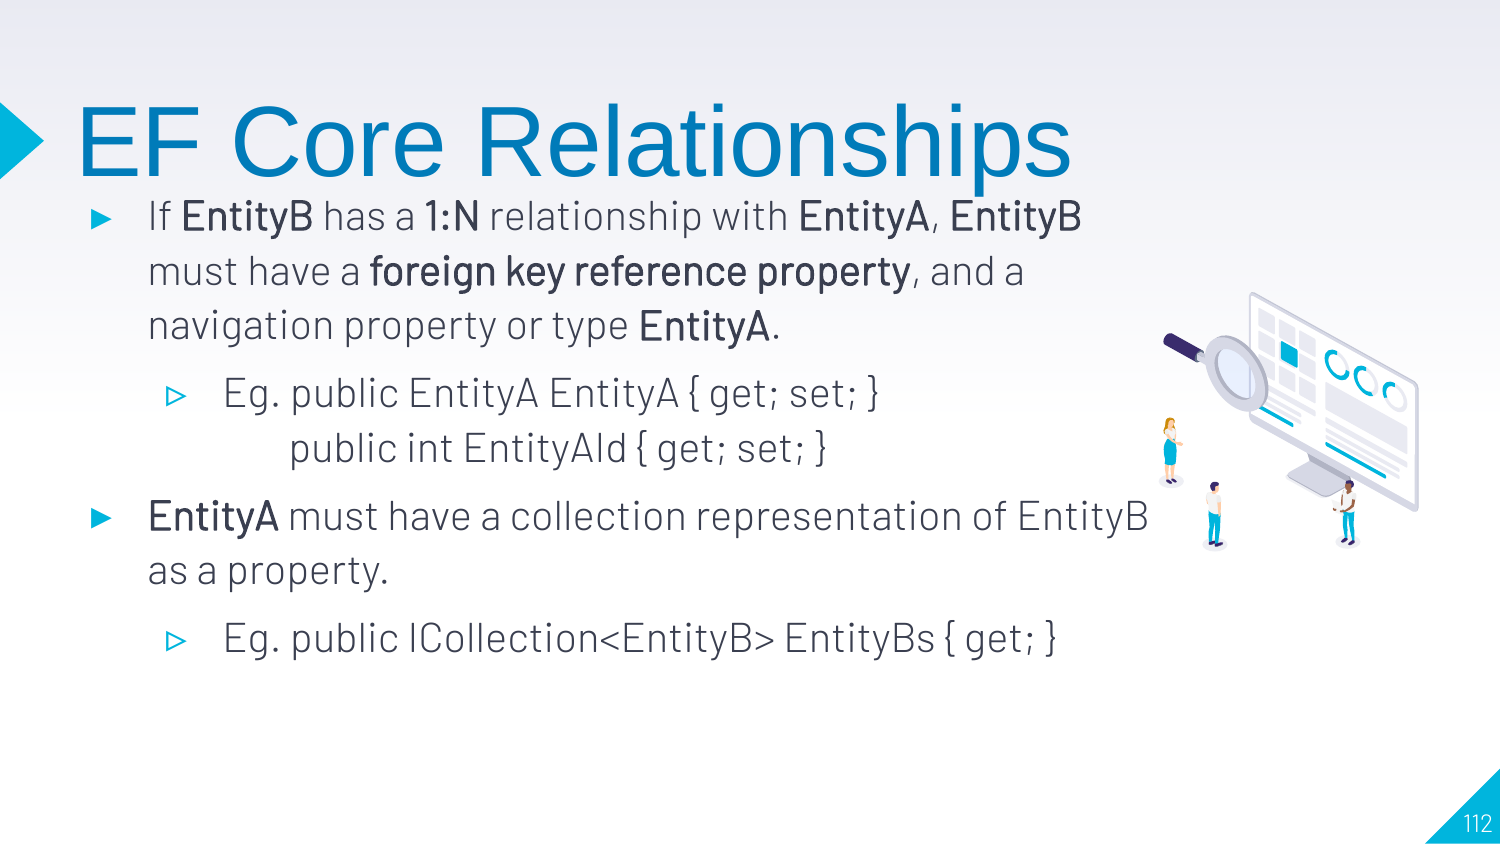

# EF Core Relationships
If EntityB has a 1:N relationship with EntityA, EntityB must have a foreign key reference property, and a navigation property or type EntityA.
Eg. public EntityA EntityA { get; set; }
        public int EntityAId { get; set; }
EntityA must have a collection representation of EntityB as a property.
Eg. public ICollection<EntityB> EntityBs { get; }

112